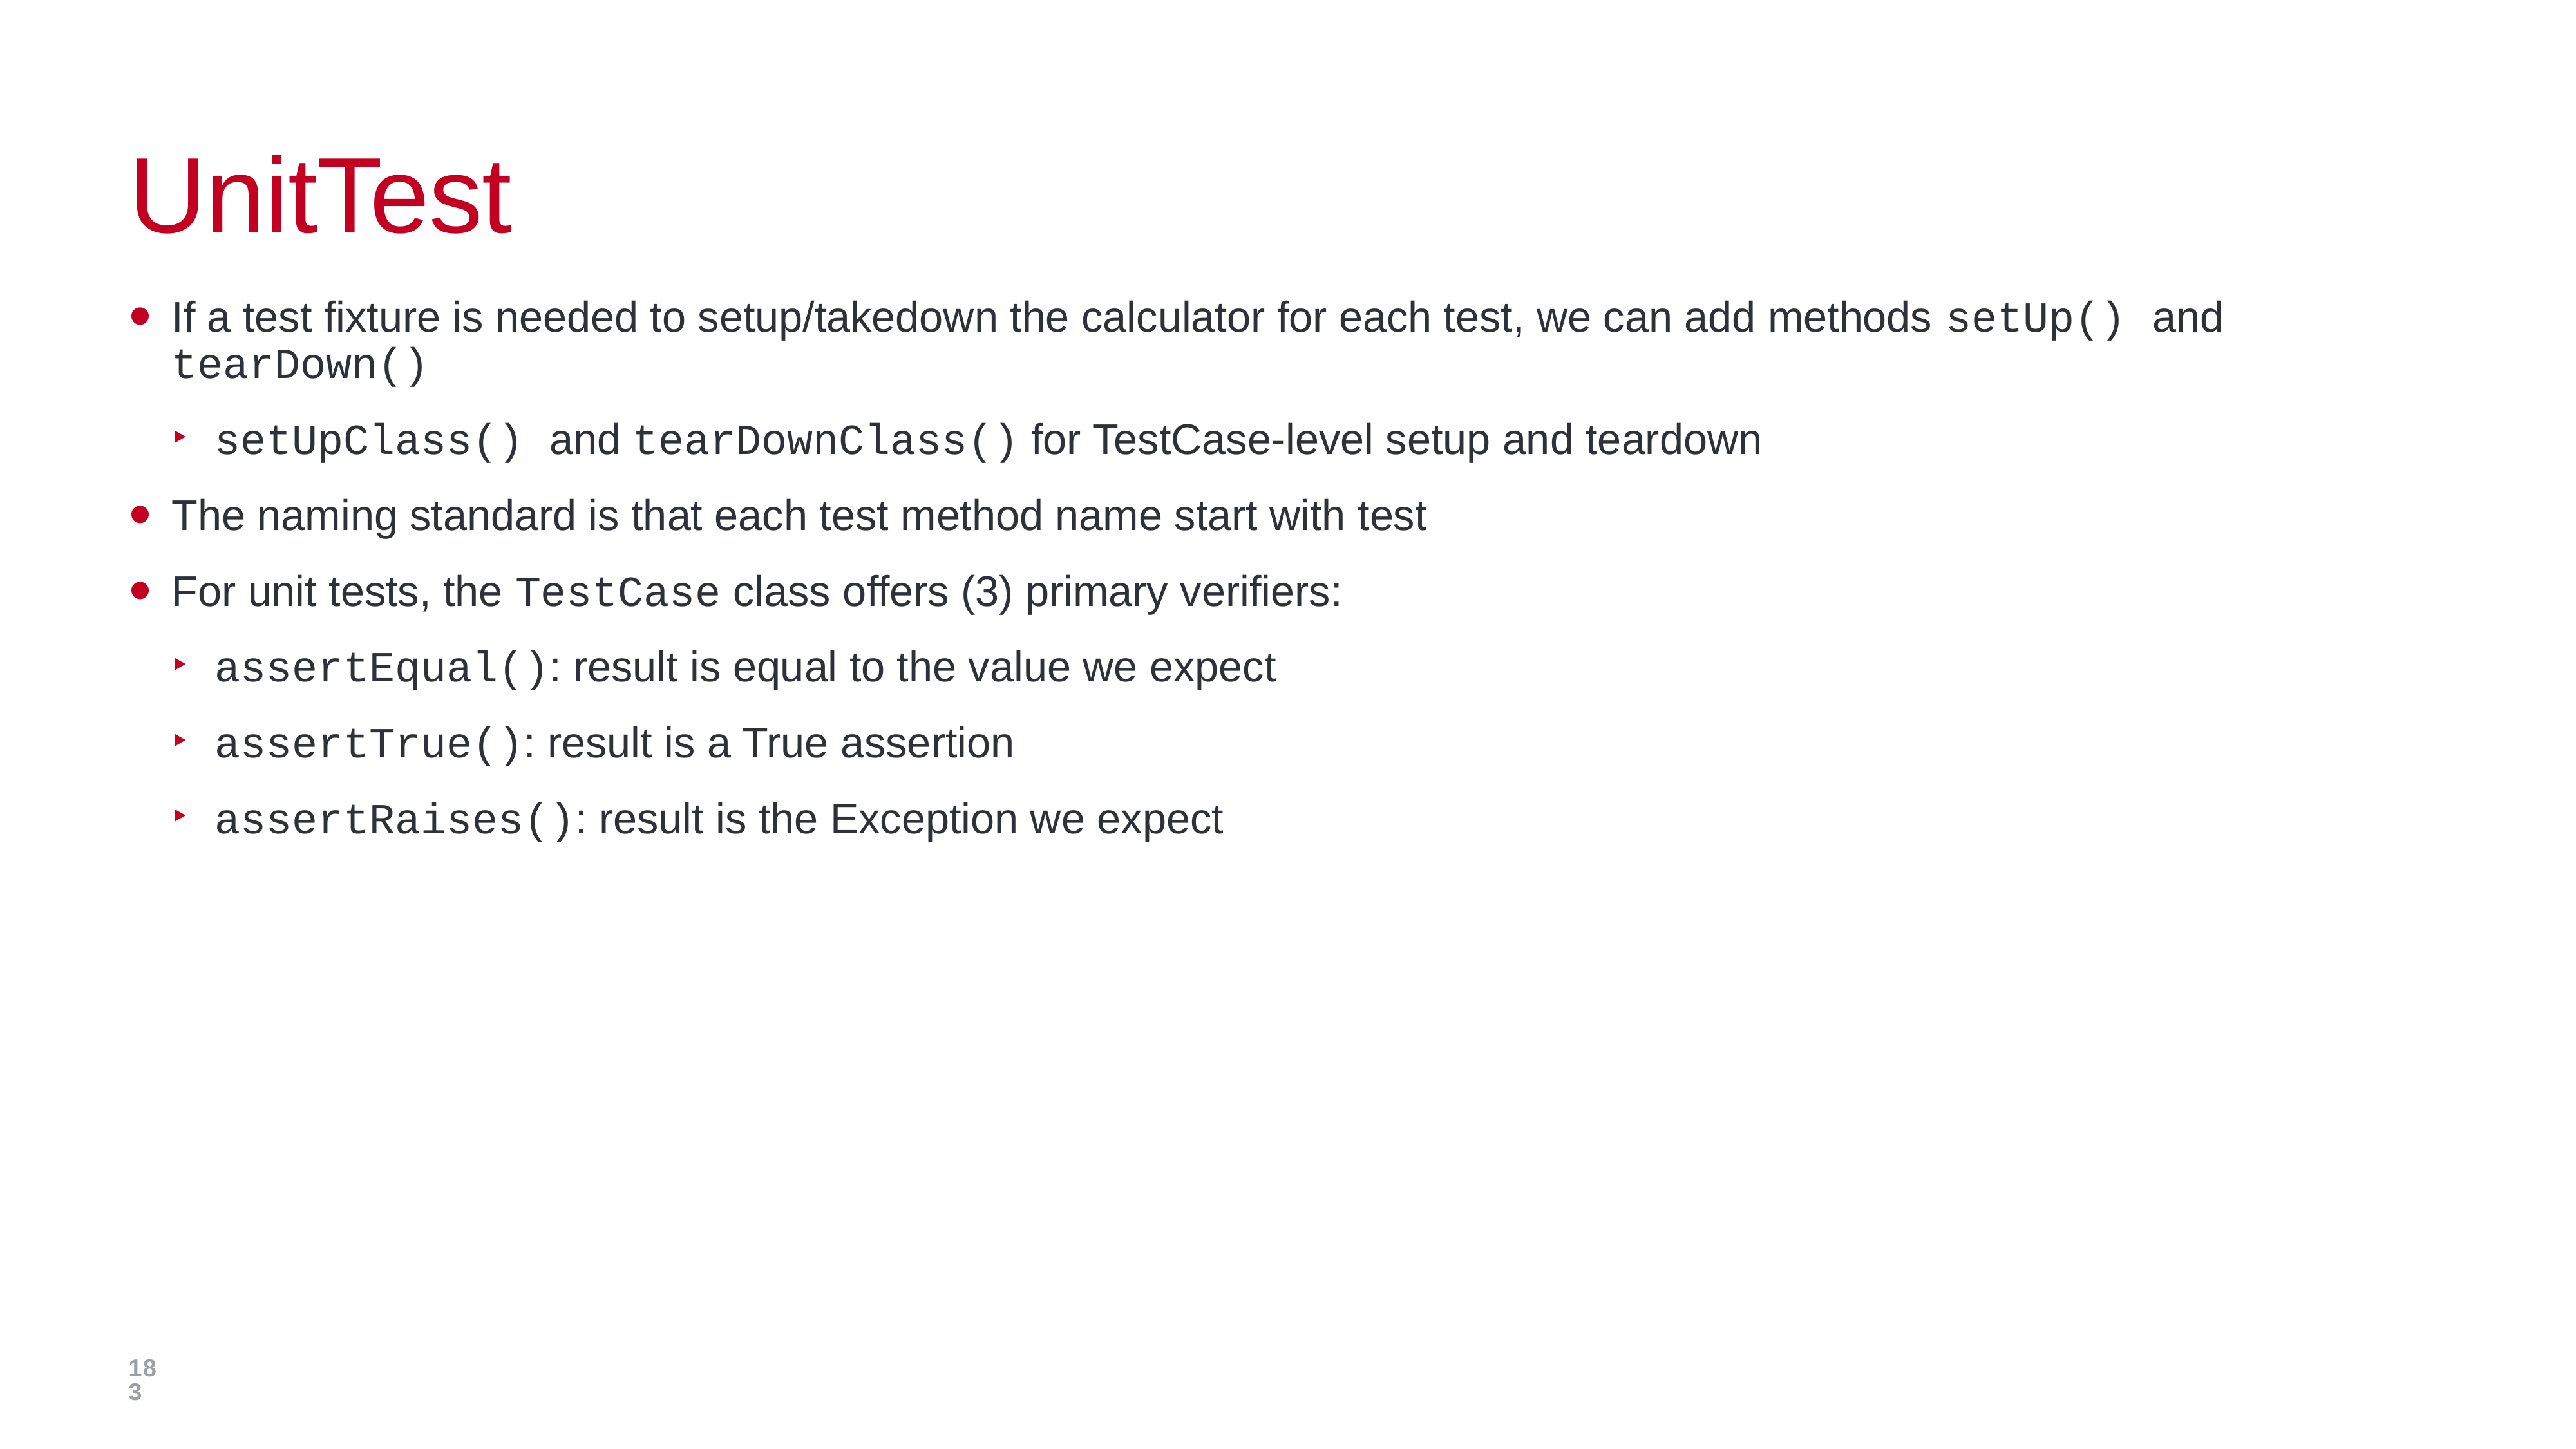

# UnitTest
If a test fixture is needed to setup/takedown the calculator for each test, we can add methods setUp() and tearDown()
setUpClass() and tearDownClass() for TestCase-level setup and teardown
The naming standard is that each test method name start with test
For unit tests, the TestCase class offers (3) primary verifiers:
assertEqual(): result is equal to the value we expect
assertTrue(): result is a True assertion
assertRaises(): result is the Exception we expect

183